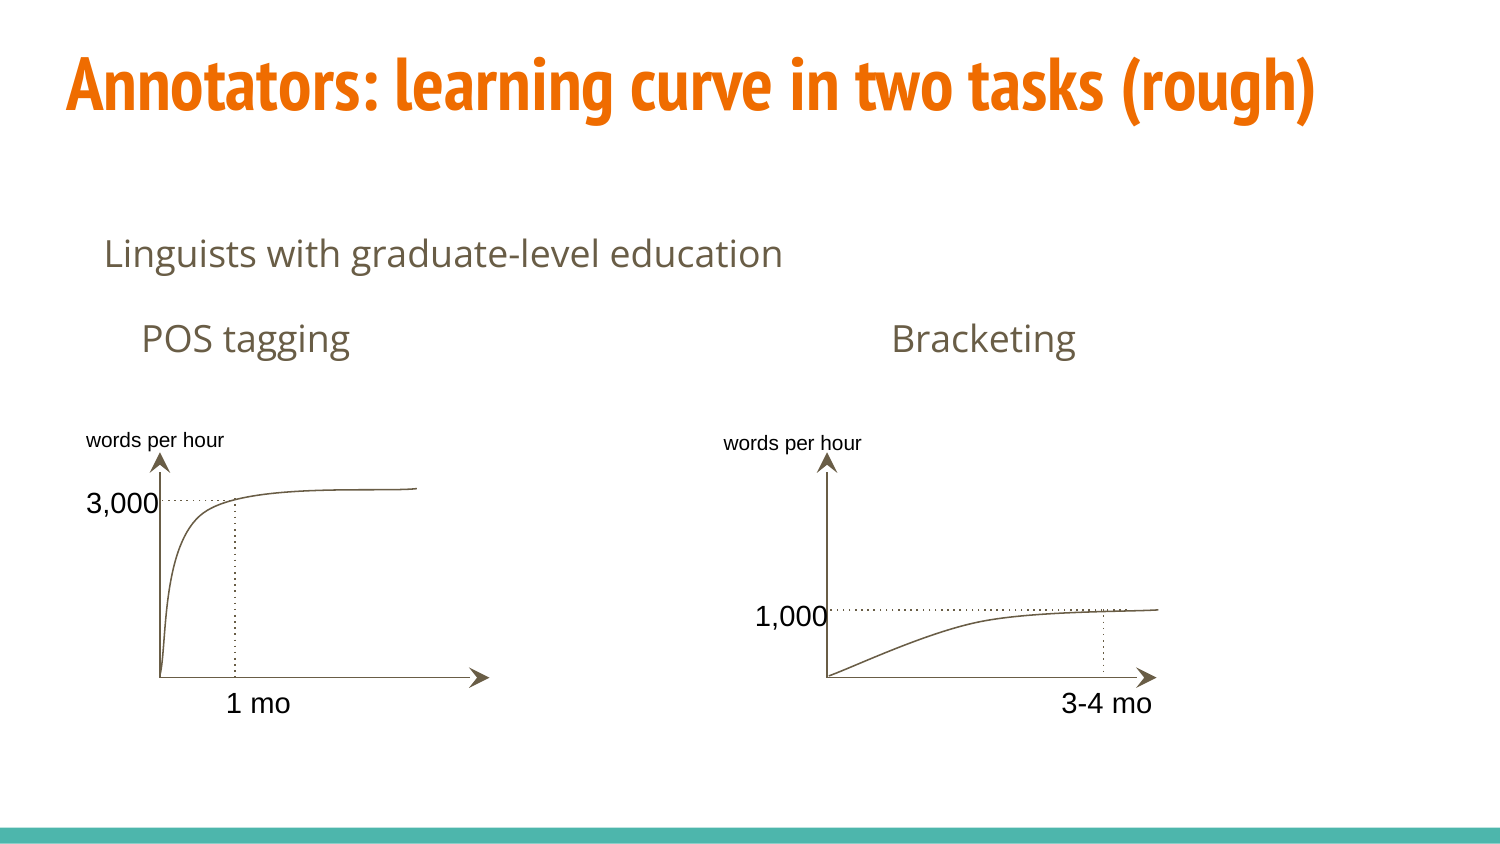

# Annotators: learning curve in two tasks (rough)
Linguists with graduate-level education
   	POS tagging				Bracketing
words per hour
words per hour
3,000

1,000

1 mo
3-4 mo